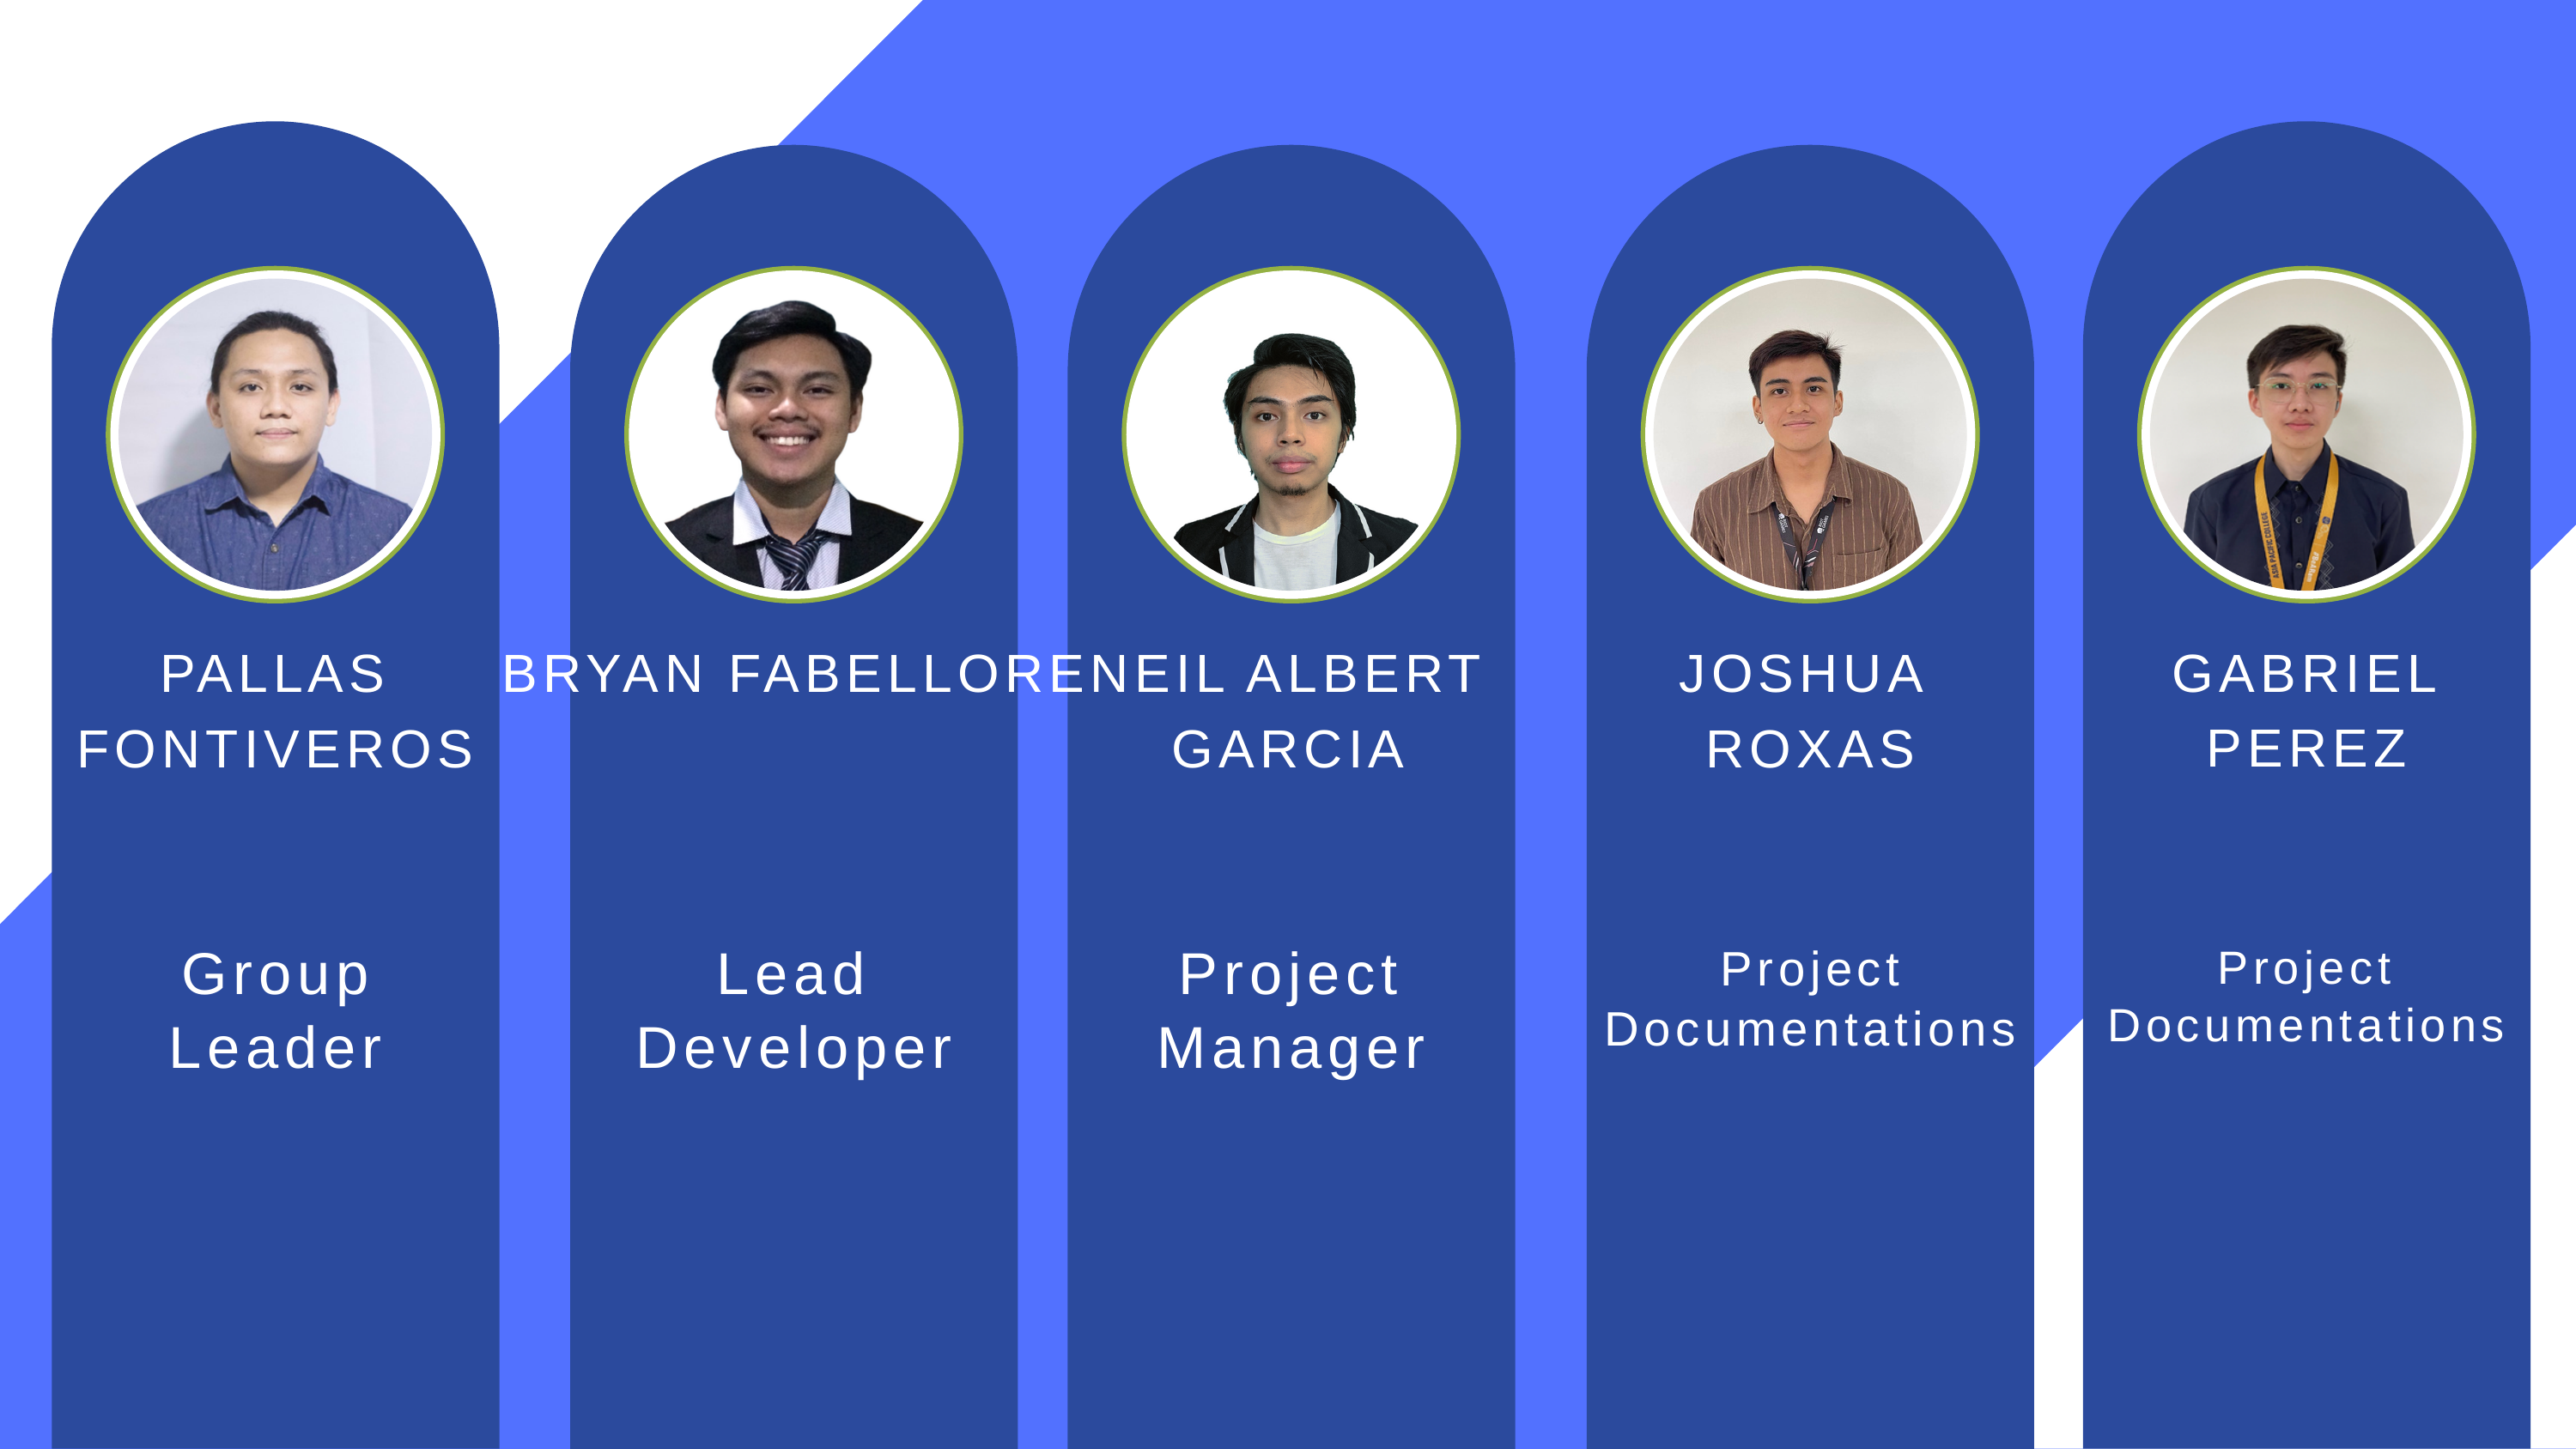

BRYAN FABELLORE
GABRIEL PEREZ
PALLAS FONTIVEROS
NEIL ALBERT GARCIA
JOSHUA
ROXAS
Group
Leader
Lead Developer
Project Manager
Project
Documentations
Project Documentations
NEIL
TRAN
Content
Department